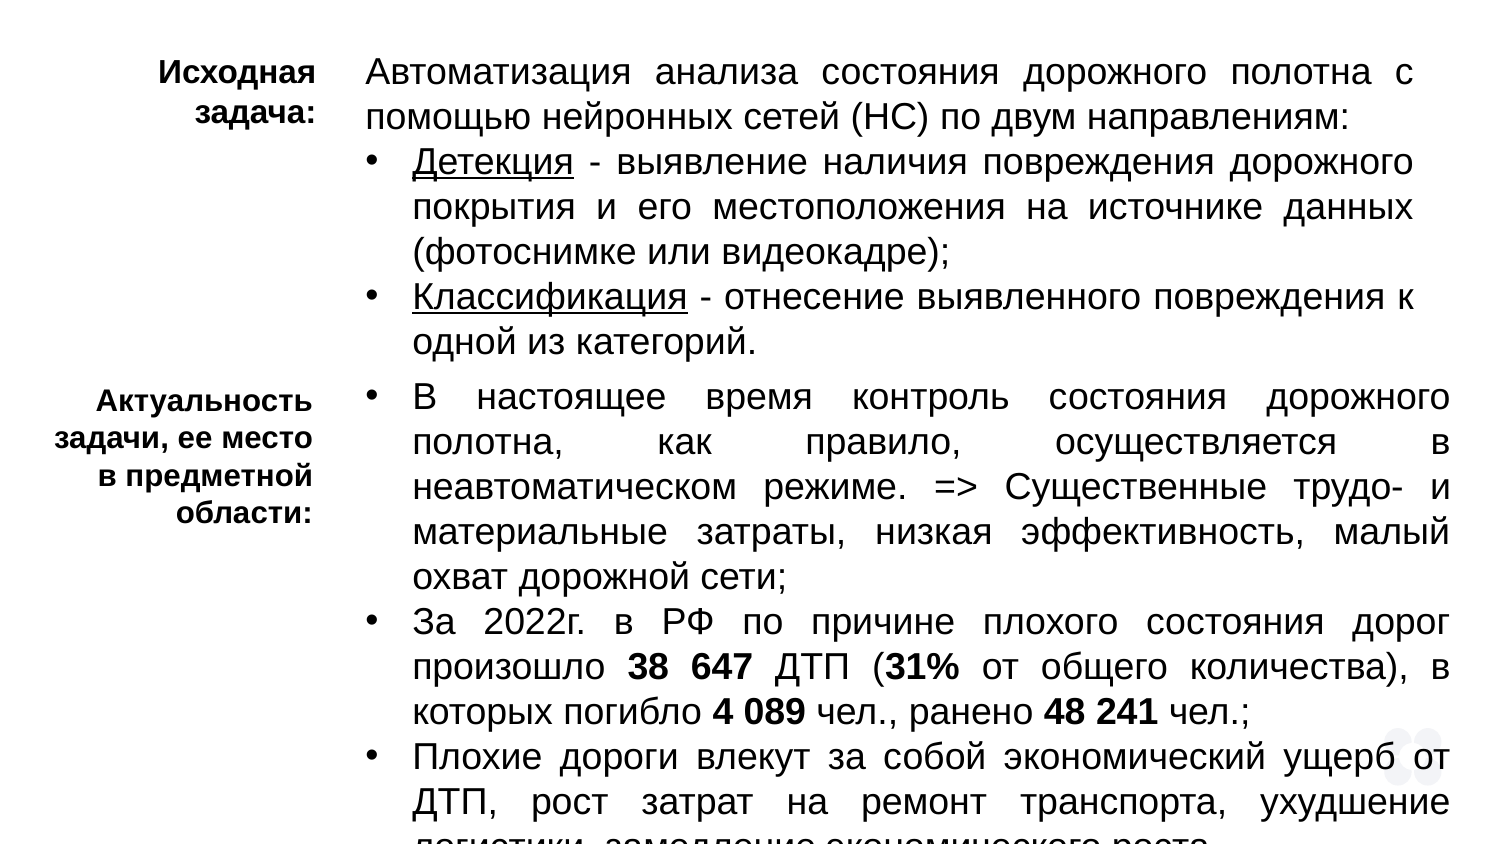

Автоматизация анализа состояния дорожного полотна с помощью нейронных сетей (НС) по двум направлениям:
Детекция - выявление наличия повреждения дорожного покрытия и его местоположения на источнике данных (фотоснимке или видеокадре);
Классификация - отнесение выявленного повреждения к одной из категорий.
Исходная задача:
В настоящее время контроль состояния дорожного полотна, как правило, осуществляется в неавтоматическом режиме. => Существенные трудо- и материальные затраты, низкая эффективность, малый охват дорожной сети;
За 2022г. в РФ по причине плохого состояния дорог произошло 38 647 ДТП (31% от общего количества), в которых погибло 4 089 чел., ранено 48 241 чел.;
Плохие дороги влекут за собой экономический ущерб от ДТП, рост затрат на ремонт транспорта, ухудшение логистики, замедление экономического роста.
Актуальность задачи, ее место в предметной области: